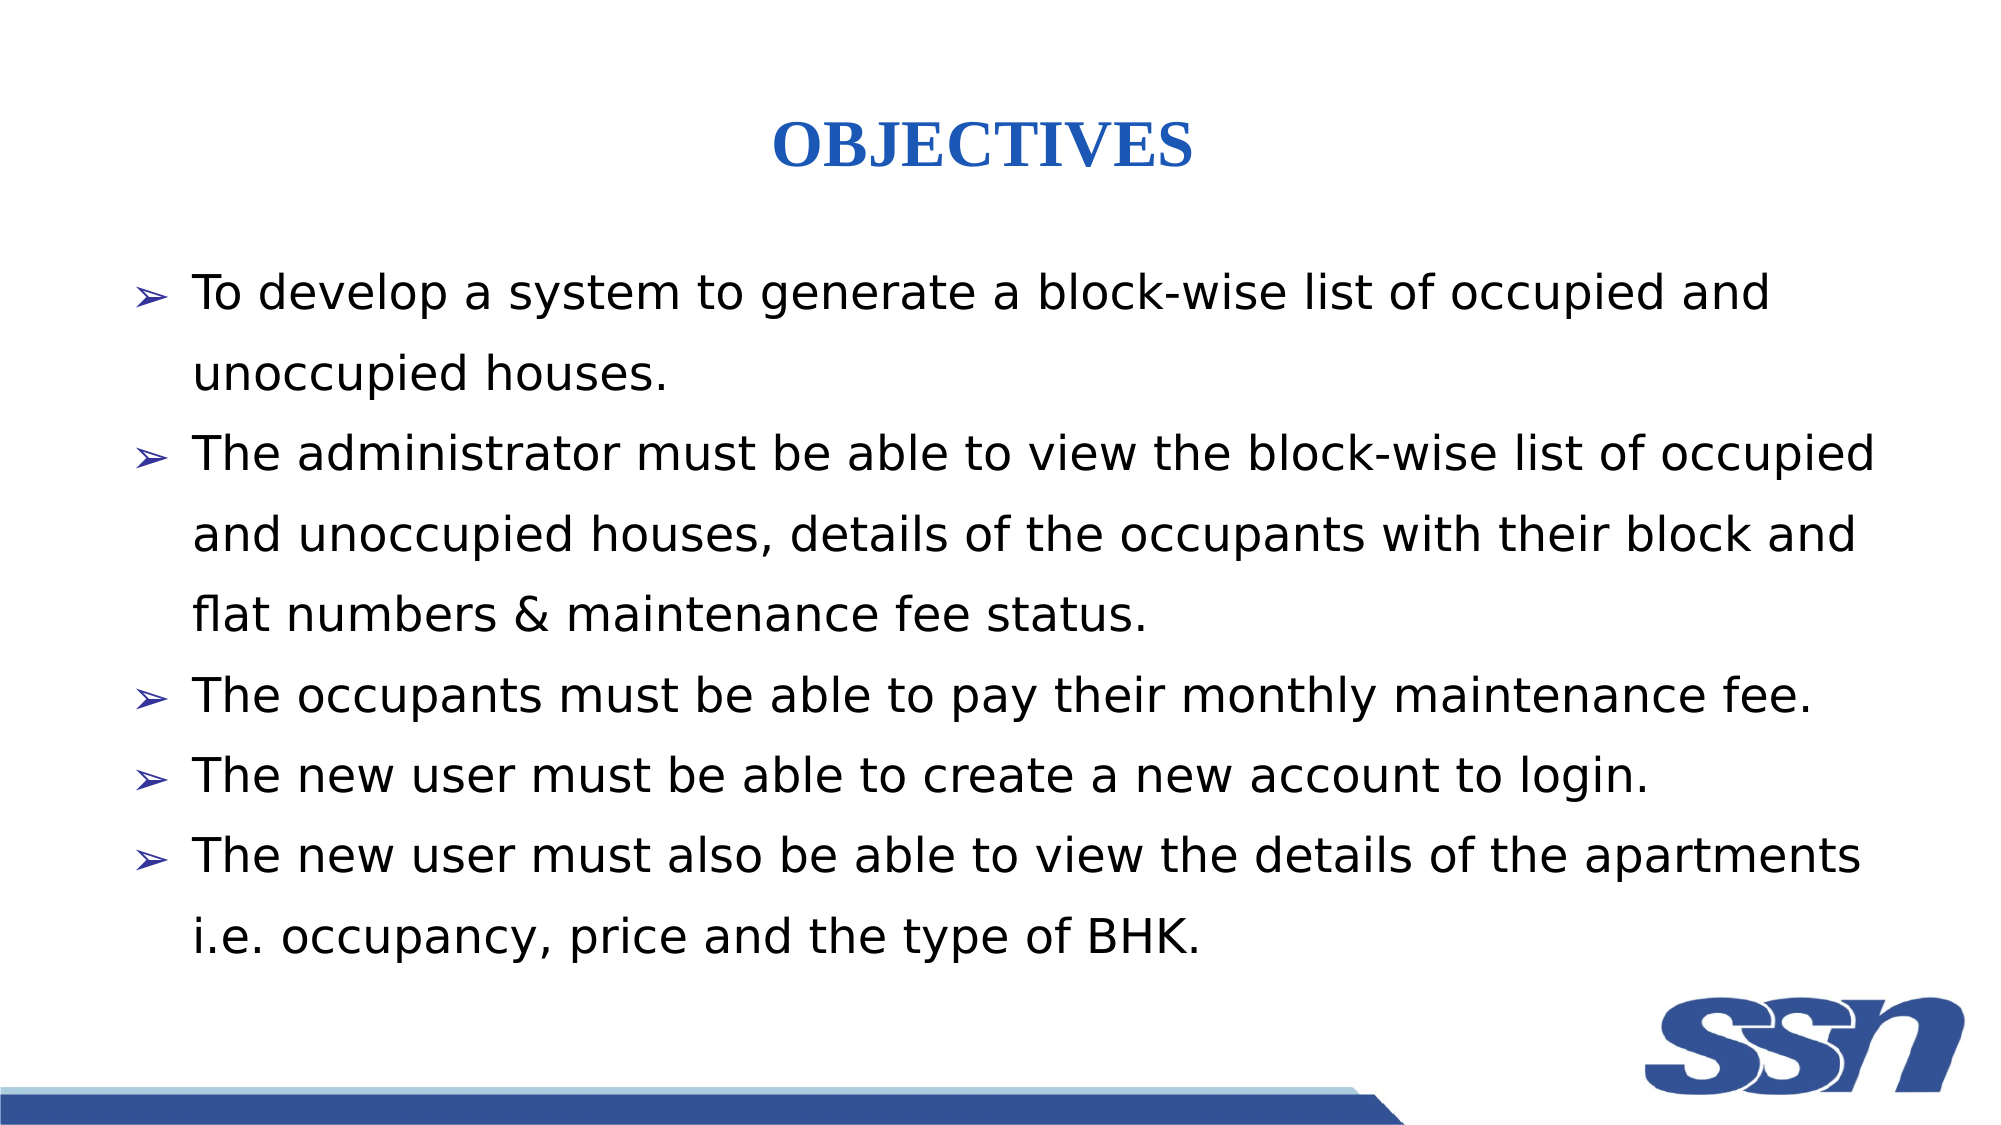

# OBJECTIVES
To develop a system to generate a block-wise list of occupied and unoccupied houses.
The administrator must be able to view the block-wise list of occupied and unoccupied houses, details of the occupants with their block and flat numbers & maintenance fee status.
The occupants must be able to pay their monthly maintenance fee.
The new user must be able to create a new account to login.
The new user must also be able to view the details of the apartments i.e. occupancy, price and the type of BHK.